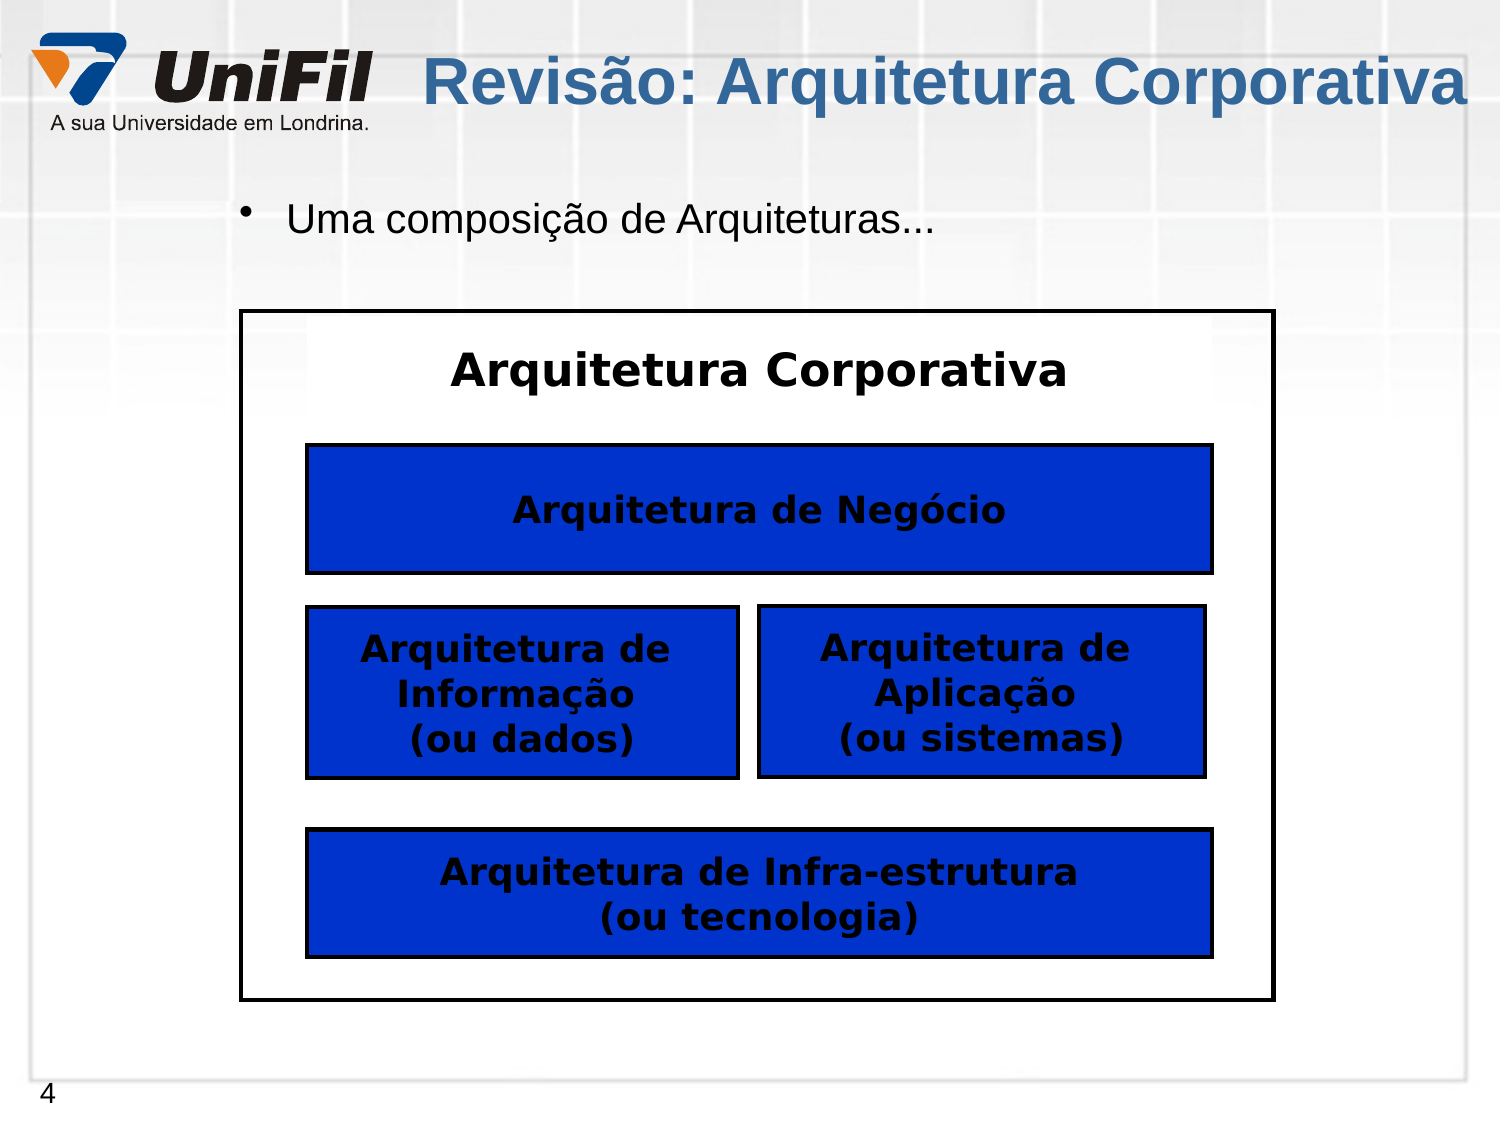

# Revisão: Arquitetura Corporativa
Uma composição de Arquiteturas...

Arquitetura Corporativa
Arquitetura de Negócio
Arquitetura de
Aplicação
(ou sistemas)
Arquitetura de
Informação
(ou dados)
Arquitetura de Infra-estrutura
(ou tecnologia)
4